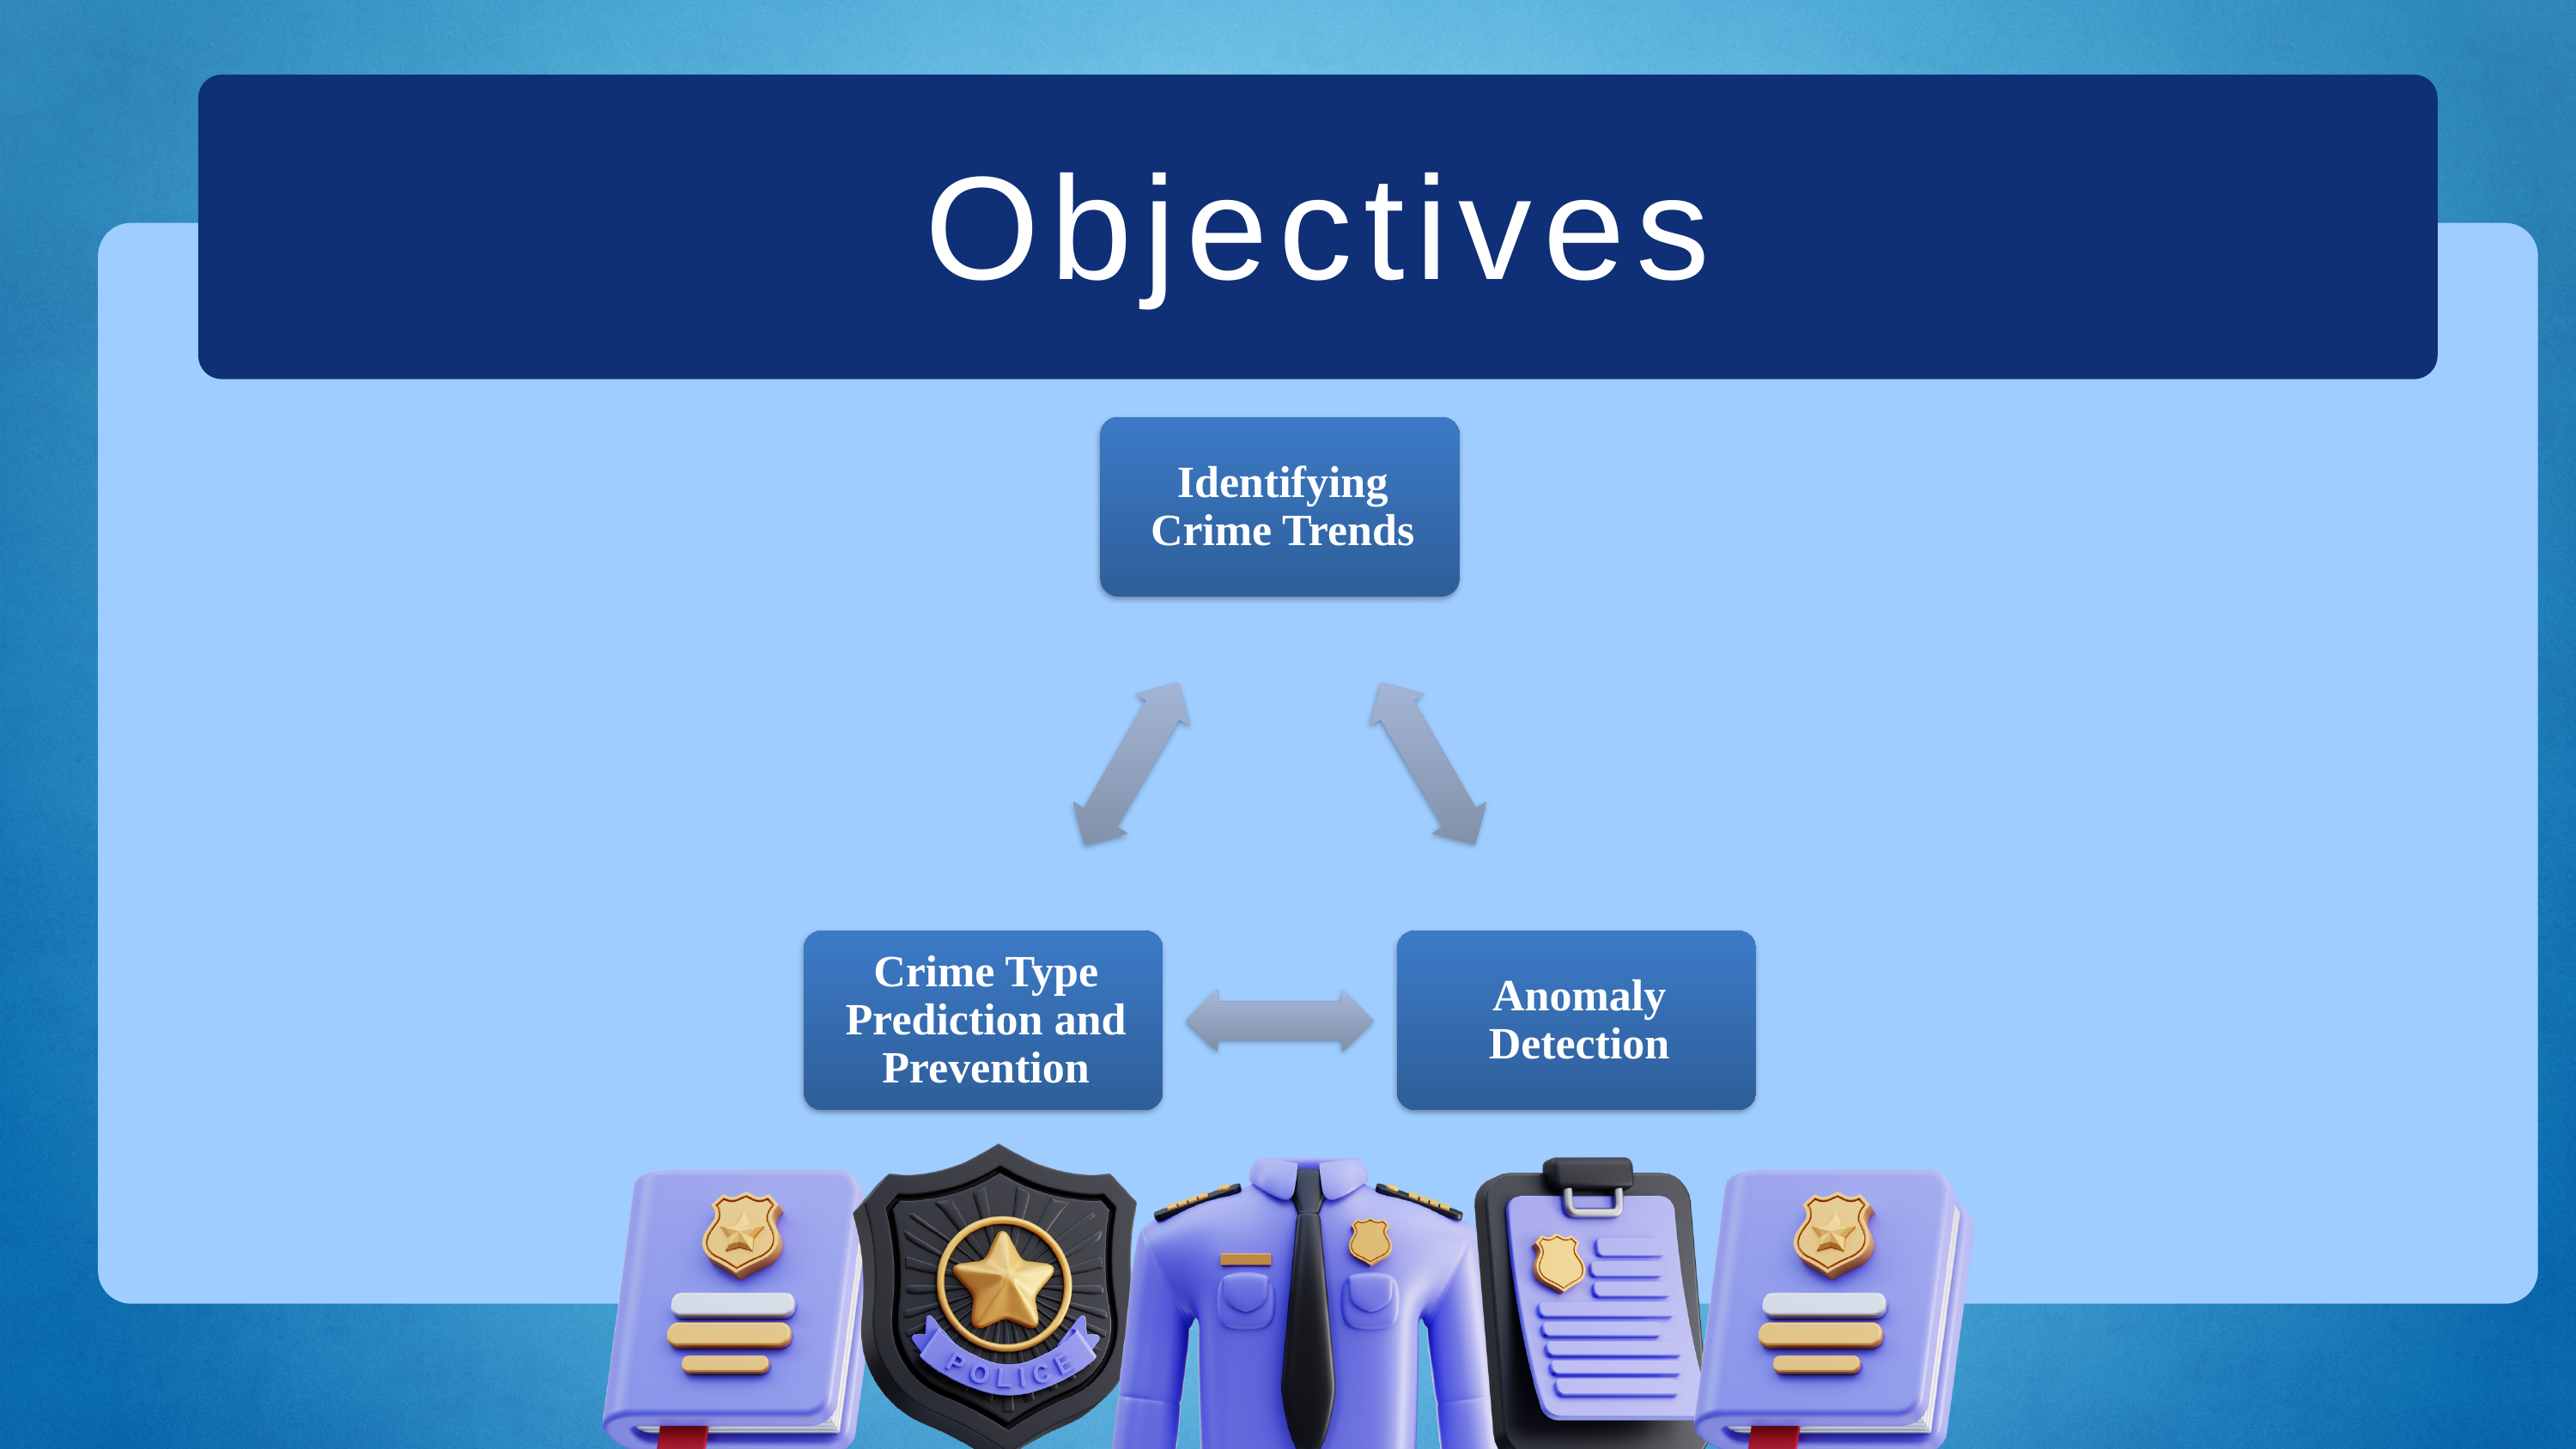

Objectives

Identifying Crime Trends

Anomaly Detection

Crime Type Prediction and Prevention